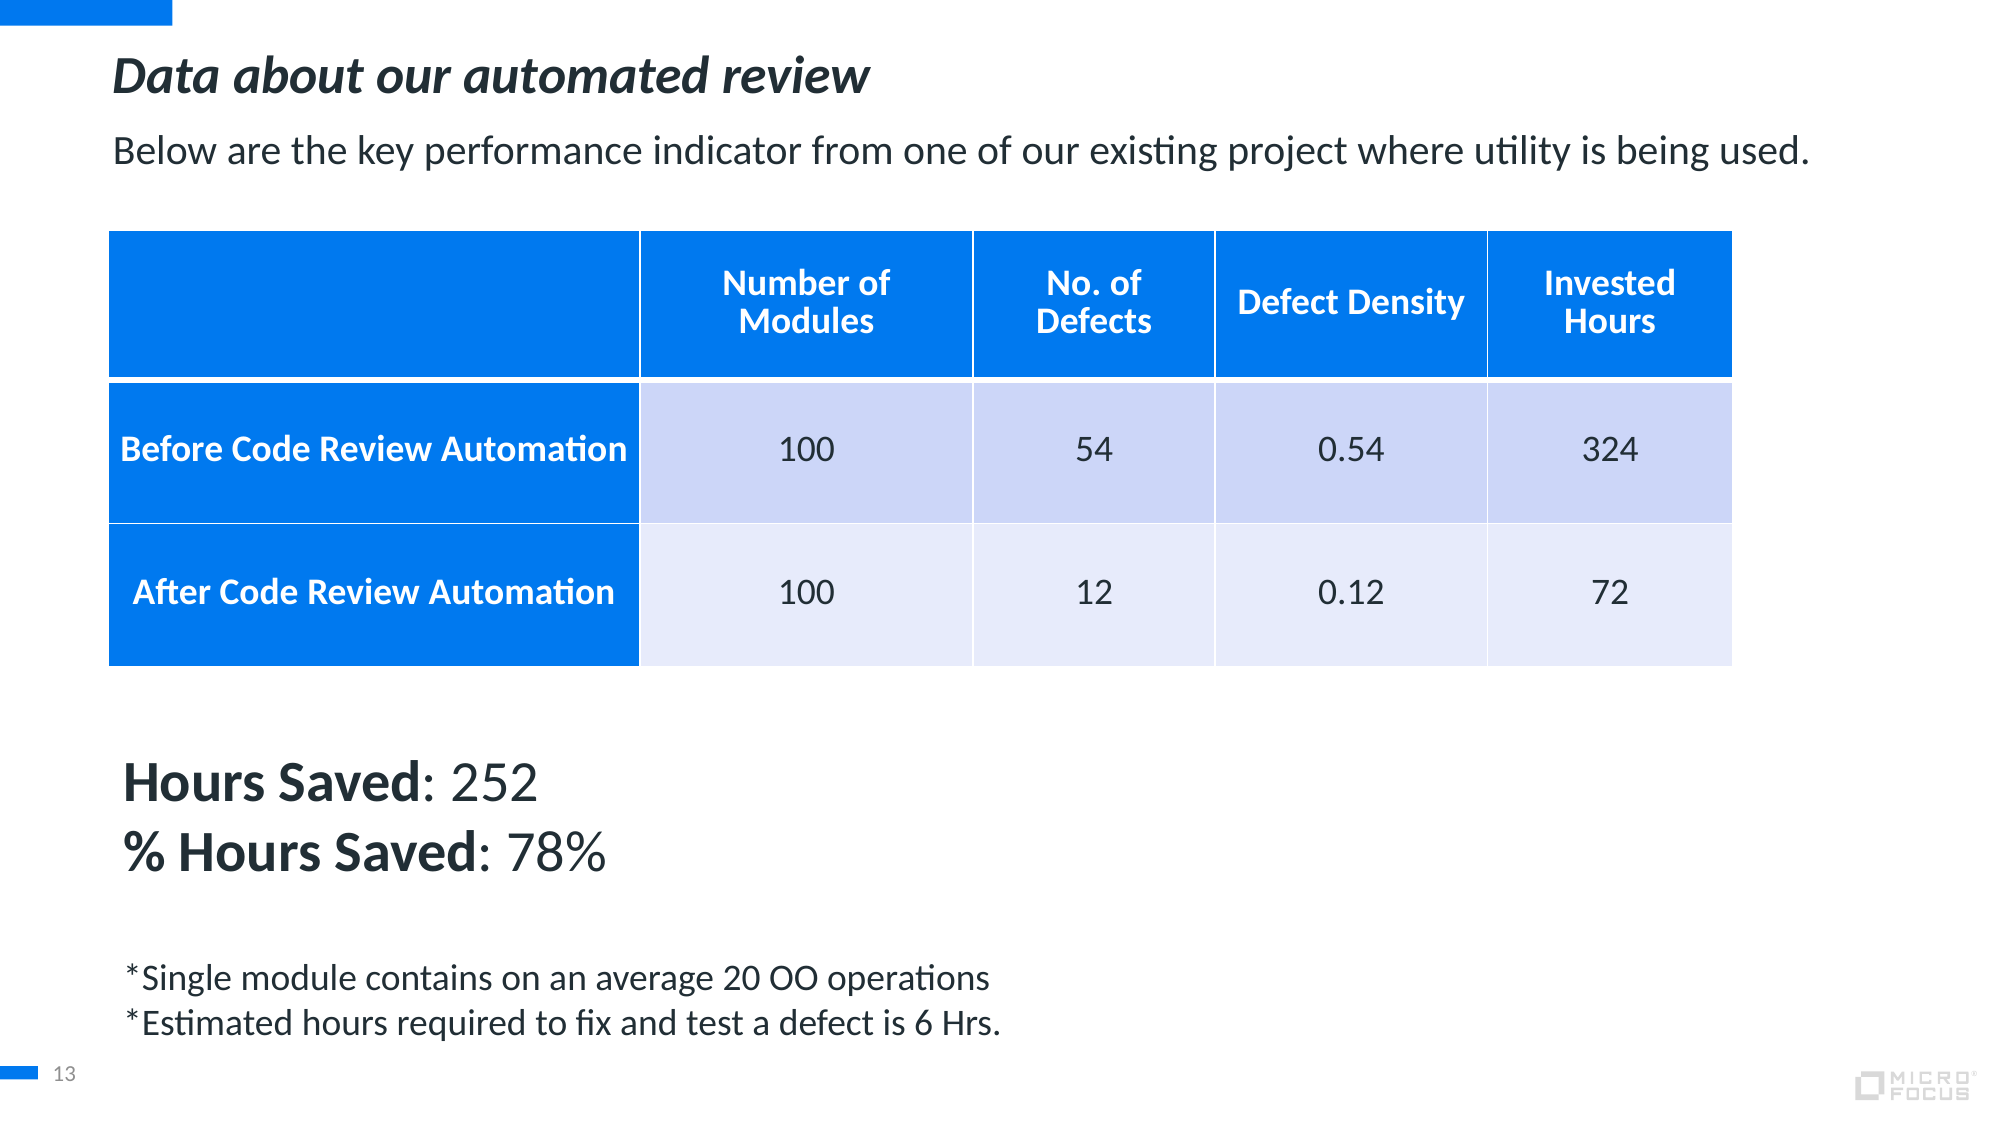

# Data about our automated review
Below are the key performance indicator from one of our existing project where utility is being used.
|  | Number of Modules | No. of Defects | Defect Density | Invested Hours |
| --- | --- | --- | --- | --- |
| Before Code Review Automation | 100 | 54 | 0.54 | 324 |
| After Code Review Automation | 100 | 12 | 0.12 | 72 |
Hours Saved: 252
% Hours Saved: 78%

*Single module contains on an average 20 OO operations
*Estimated hours required to fix and test a defect is 6 Hrs.
13